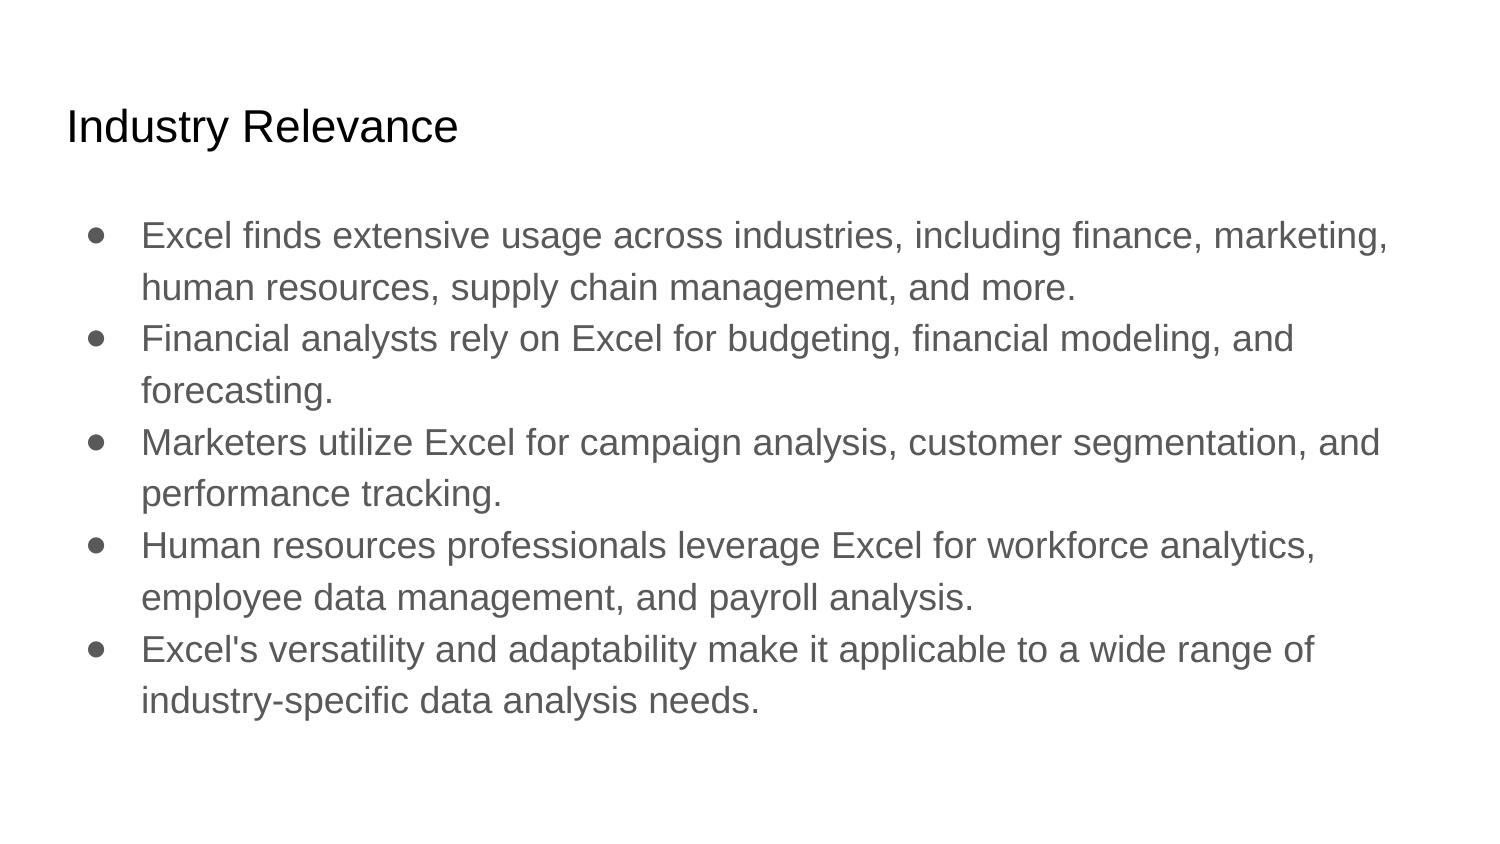

# Industry Relevance
Excel finds extensive usage across industries, including finance, marketing, human resources, supply chain management, and more.
Financial analysts rely on Excel for budgeting, financial modeling, and forecasting.
Marketers utilize Excel for campaign analysis, customer segmentation, and performance tracking.
Human resources professionals leverage Excel for workforce analytics, employee data management, and payroll analysis.
Excel's versatility and adaptability make it applicable to a wide range of industry-specific data analysis needs.